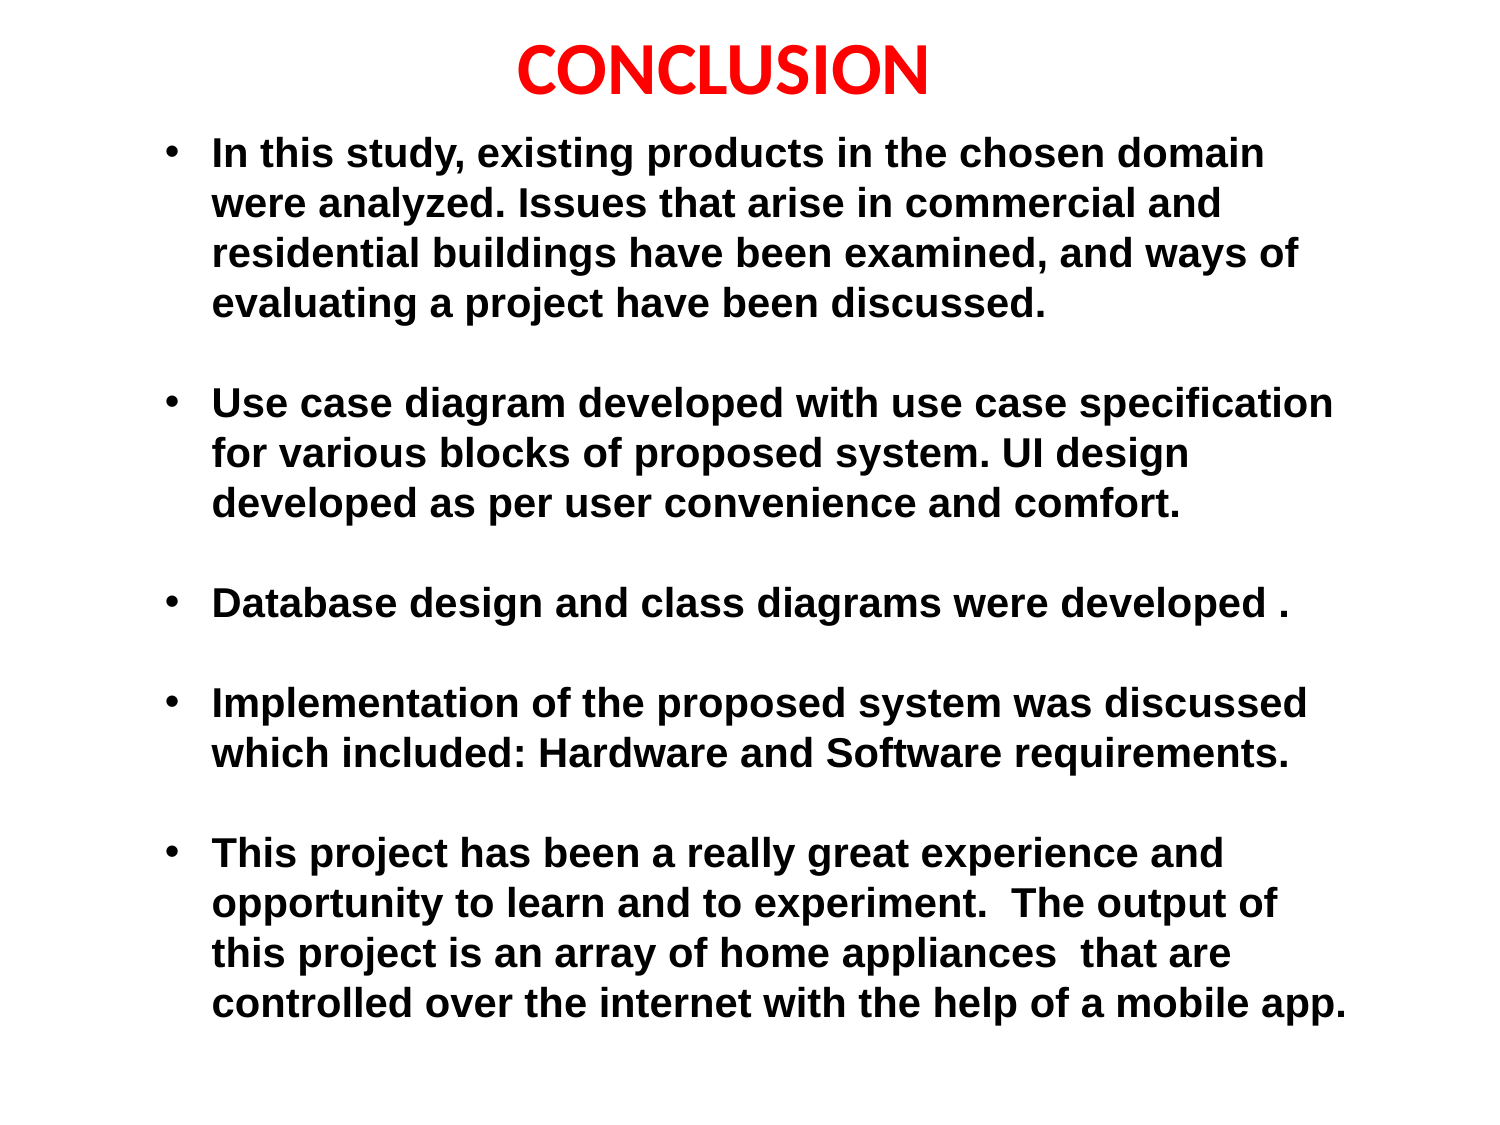

CONCLUSION
In this study, existing products in the chosen domain were analyzed. Issues that arise in commercial and residential buildings have been examined, and ways of evaluating a project have been discussed.

Use case diagram developed with use case specification for various blocks of proposed system. UI design developed as per user convenience and comfort.

Database design and class diagrams were developed .

Implementation of the proposed system was discussed which included: Hardware and Software requirements.

This project has been a really great experience and opportunity to learn and to experiment.  The output of this project is an array of home appliances  that are controlled over the internet with the help of a mobile app.